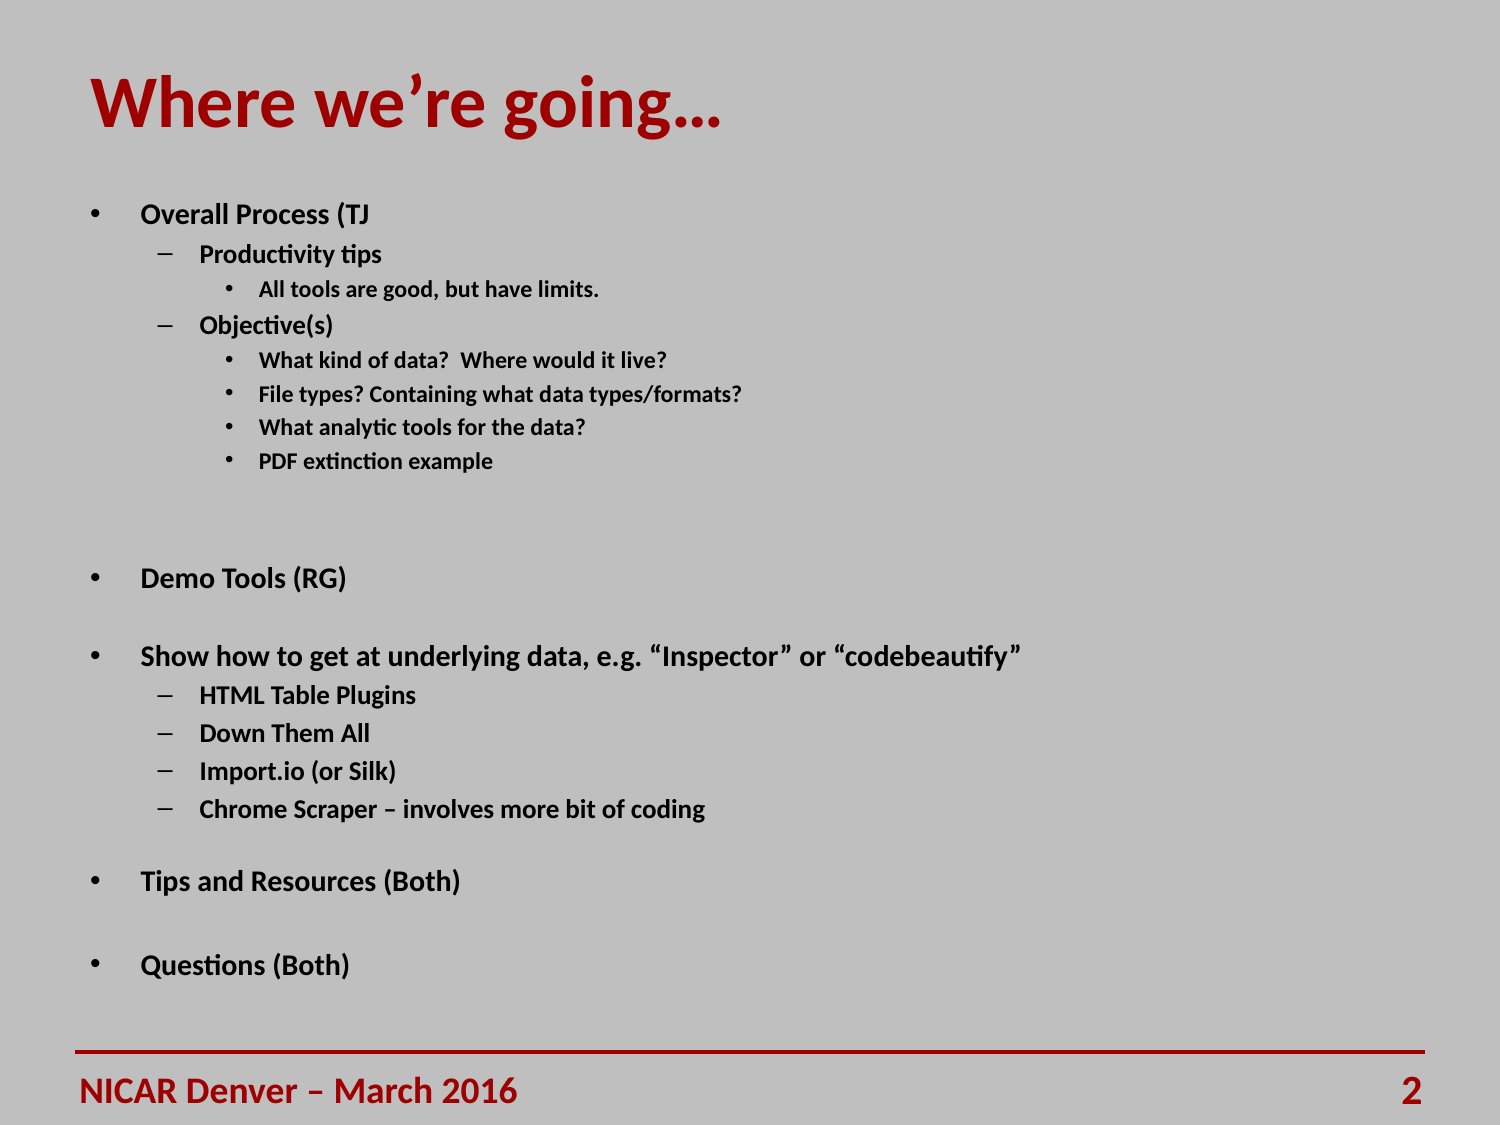

# Where we’re going…
Overall Process (TJ
Productivity tips
All tools are good, but have limits.
Objective(s)
What kind of data?  Where would it live?
File types? Containing what data types/formats?
What analytic tools for the data?
PDF extinction example

Demo Tools (RG)
Show how to get at underlying data, e.g. “Inspector” or “codebeautify”
HTML Table Plugins
Down Them All
Import.io (or Silk)
Chrome Scraper – involves more bit of coding
Tips and Resources (Both)

Questions (Both)
NICAR Denver – March 2016
2